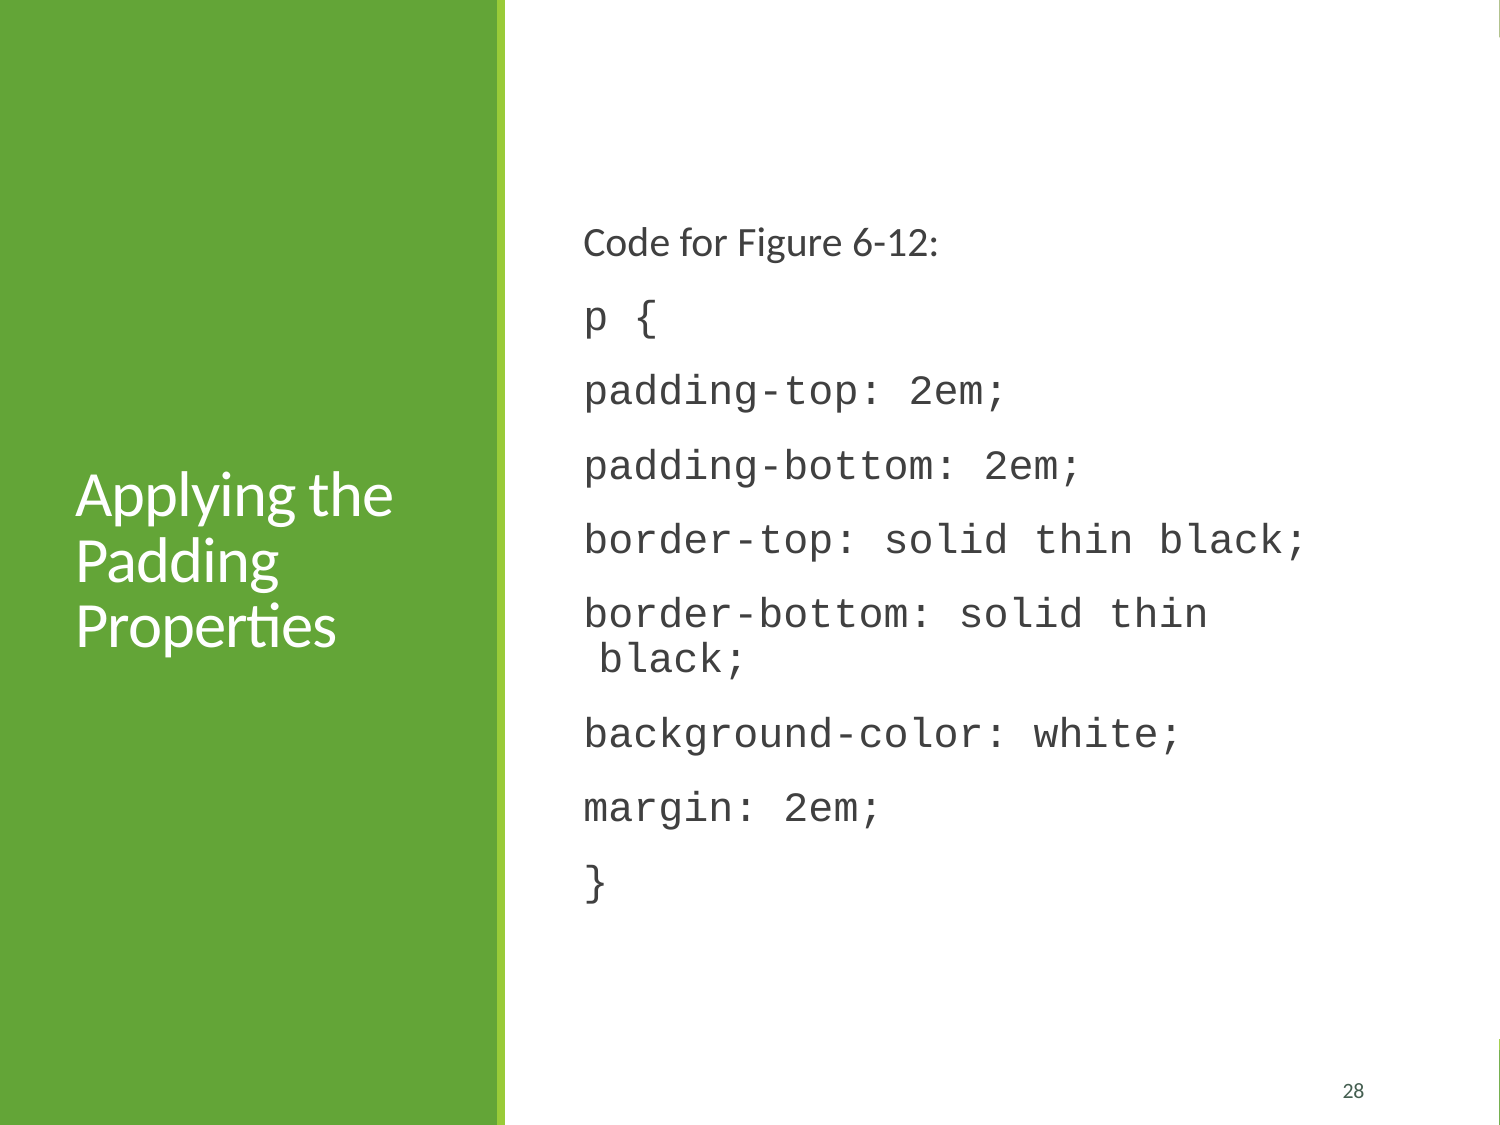

# Applying the Padding Properties
Code for Figure 6-12:
p {
padding-top: 2em;
padding-bottom: 2em;
border-top: solid thin black;
border-bottom: solid thin black;
background-color: white;
margin: 2em;
}
28